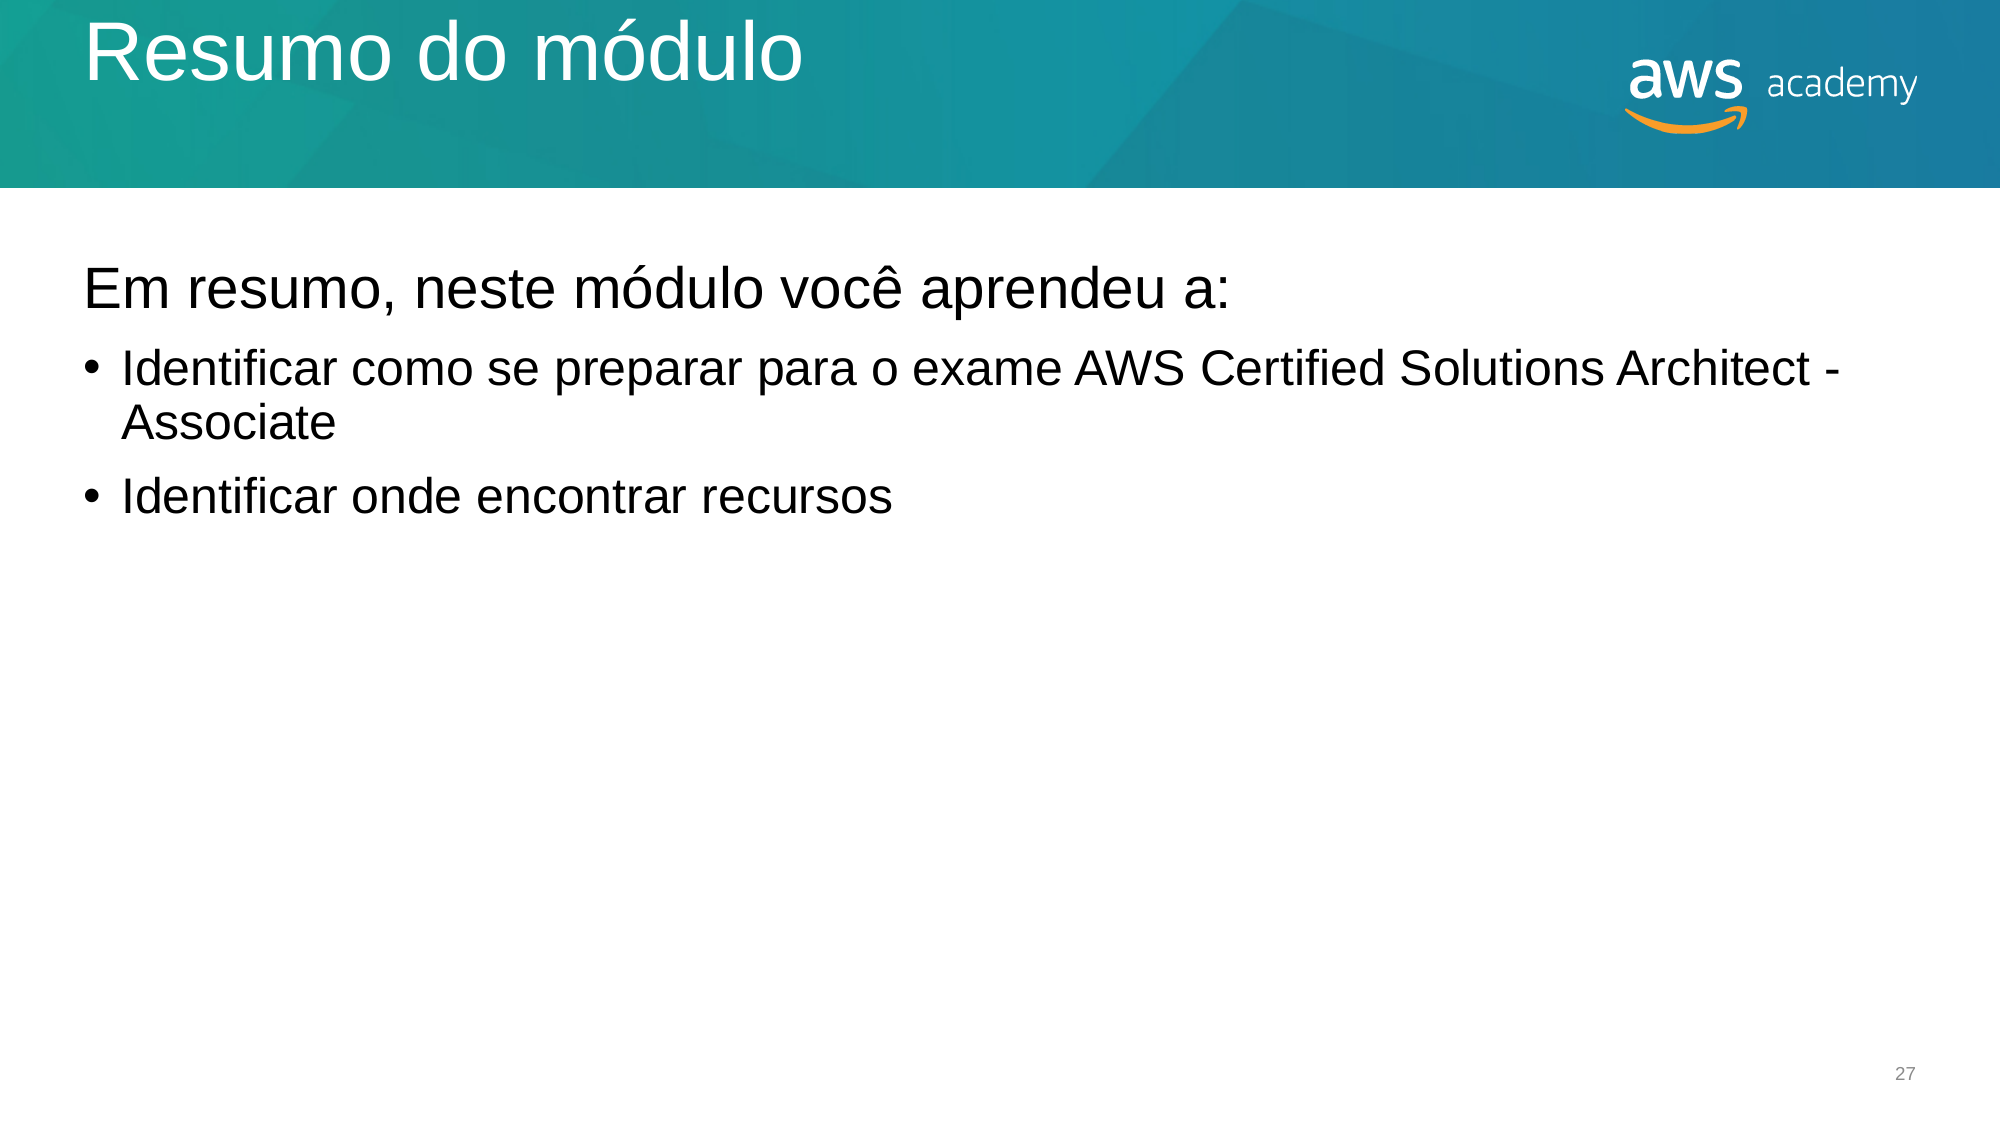

# Resumo do módulo
Em resumo, neste módulo você aprendeu a:
Identificar como se preparar para o exame AWS Certified Solutions Architect - Associate
Identificar onde encontrar recursos
27